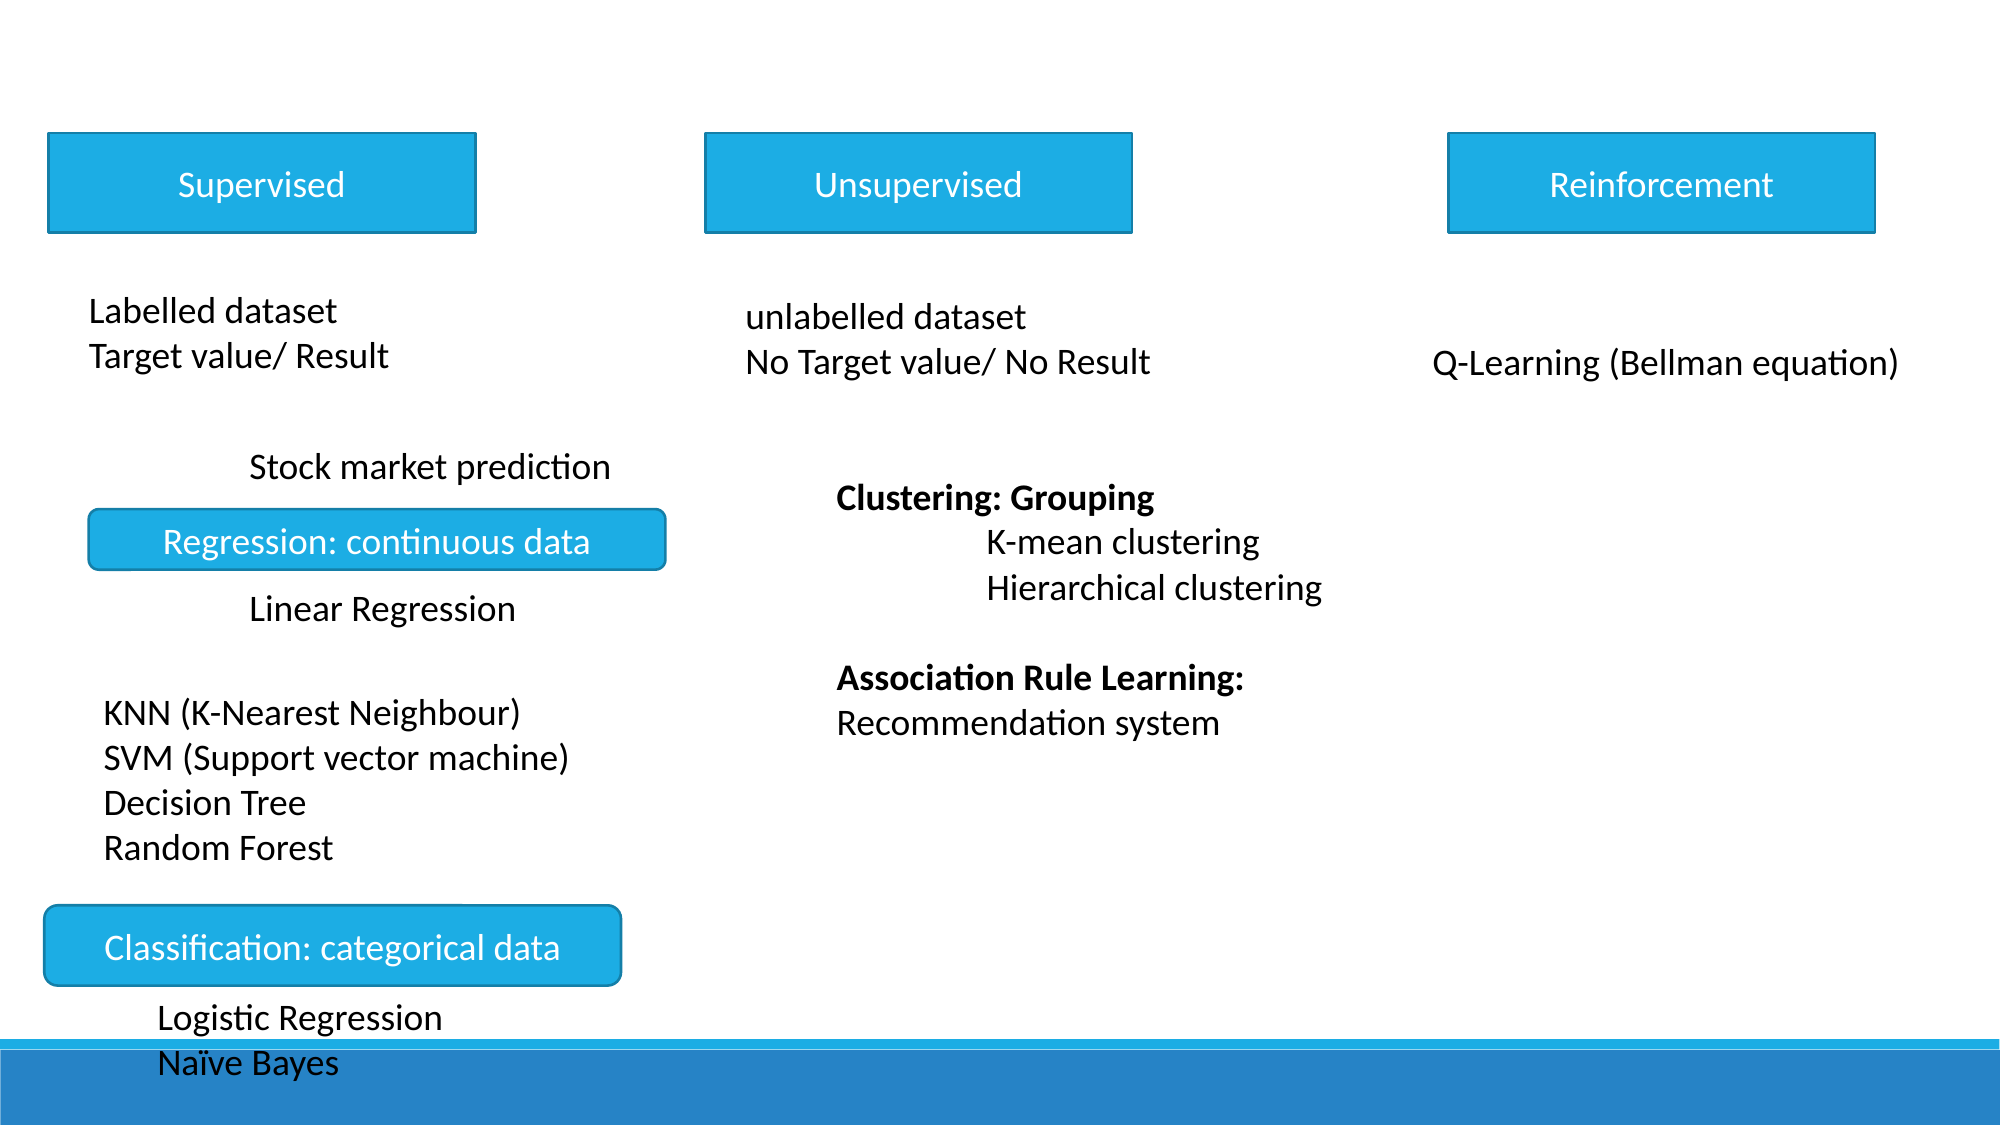

Reinforcement
Supervised
Unsupervised
Labelled dataset
Target value/ Result
unlabelled dataset
No Target value/ No Result
Q-Learning (Bellman equation)
Stock market prediction
Clustering: Grouping
	K-mean clustering
	Hierarchical clustering

Association Rule Learning: Recommendation system
Regression: continuous data
Linear Regression
KNN (K-Nearest Neighbour)
SVM (Support vector machine)
Decision Tree
Random Forest
Classification: categorical data
Logistic Regression
Naïve Bayes